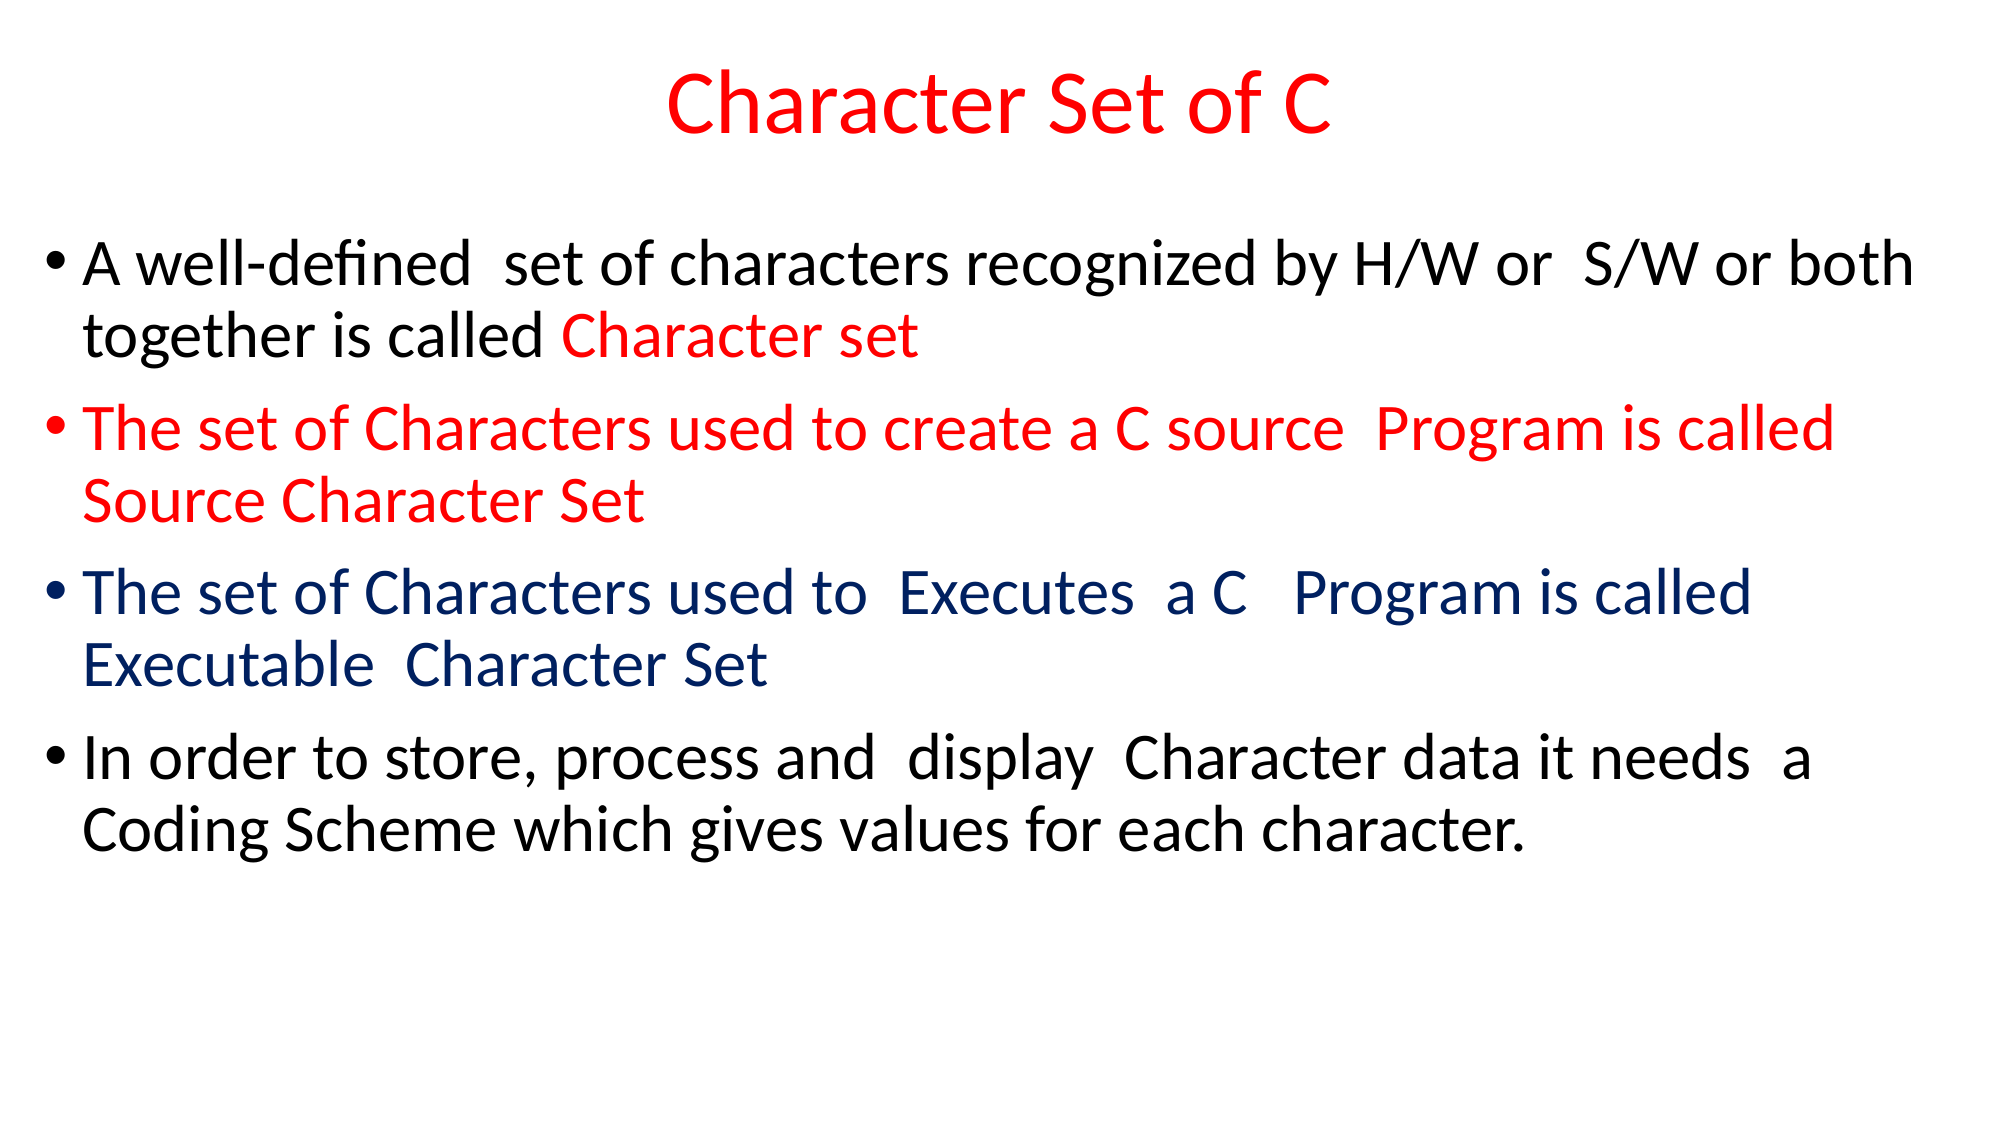

# Character Set of C
A well-defined  set of characters recognized by H/W or  S/W or both together is called Character set
The set of Characters used to create a C source  Program is called Source Character Set
The set of Characters used to  Executes  a C   Program is called  Executable  Character Set
In order to store, process and  display  Character data it needs  a Coding Scheme which gives values for each character.